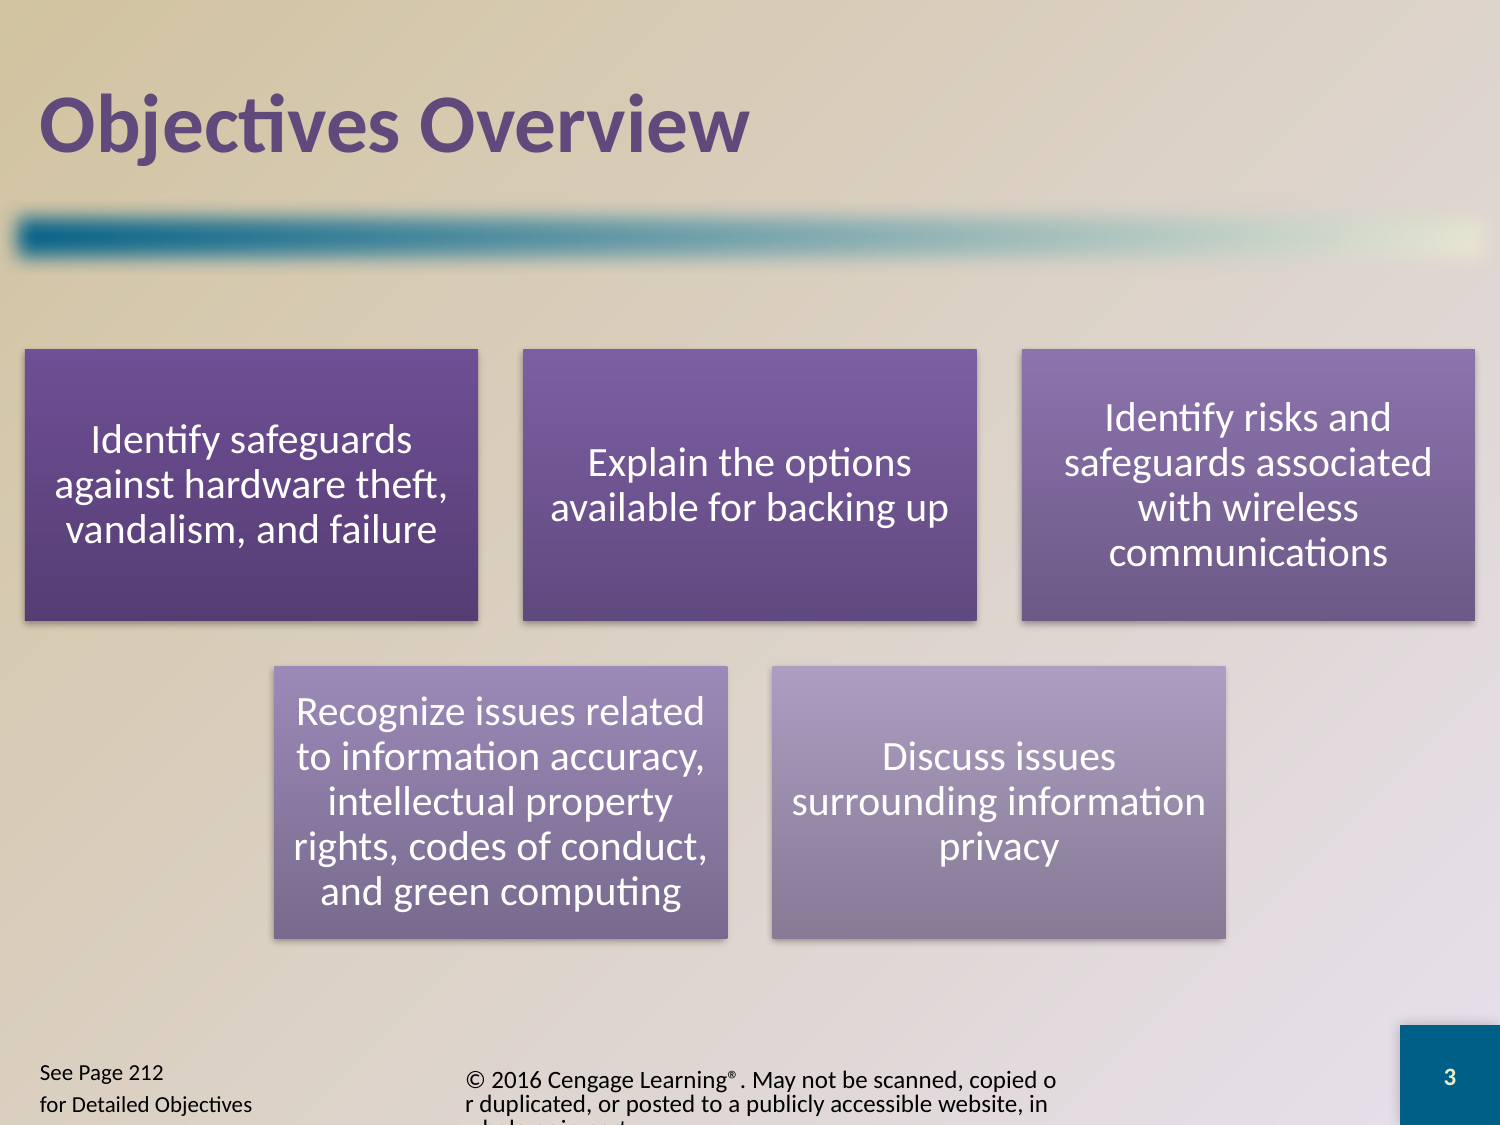

# Objectives Overview
Identify safeguards against hardware theft, vandalism, and failure
Explain the options available for backing up
Identify risks and safeguards associated with wireless communications
Recognize issues related to information accuracy, intellectual property rights, codes of conduct, and green computing
Discuss issues surrounding information privacy
3
© 2016 Cengage Learning®. May not be scanned, copied or duplicated, or posted to a publicly accessible website, in whole or in part.
See Page 212
for Detailed Objectives